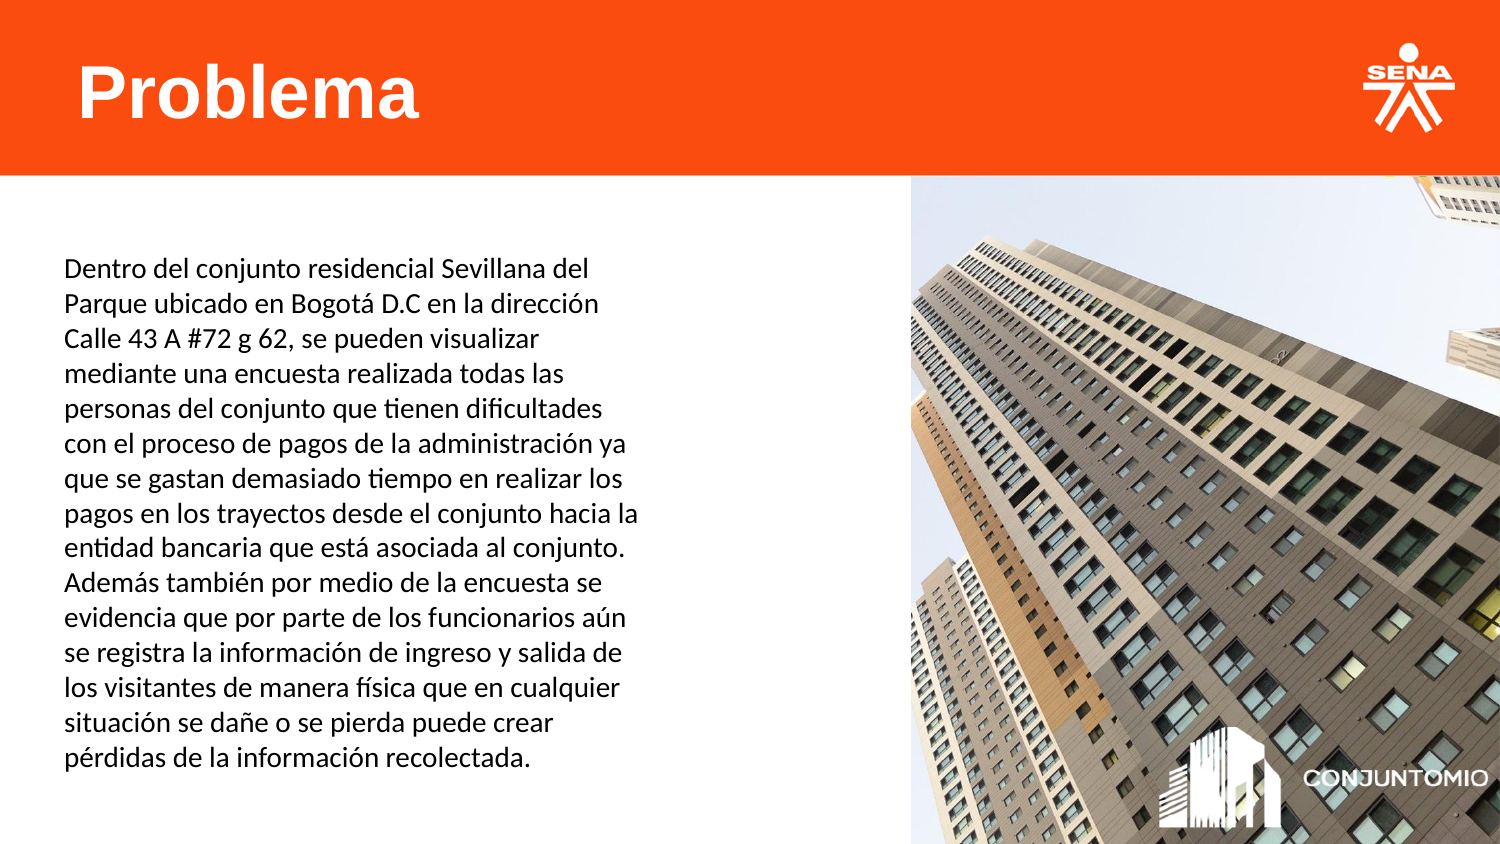

# Problema

Dentro del conjunto residencial Sevillana del Parque ubicado en Bogotá D.C en la dirección Calle 43 A #72 g 62, se pueden visualizar mediante una encuesta realizada todas las personas del conjunto que tienen dificultades con el proceso de pagos de la administración ya que se gastan demasiado tiempo en realizar los pagos en los trayectos desde el conjunto hacia la entidad bancaria que está asociada al conjunto.
Además también por medio de la encuesta se evidencia que por parte de los funcionarios aún se registra la información de ingreso y salida de los visitantes de manera física que en cualquier situación se dañe o se pierda puede crear pérdidas de la información recolectada.